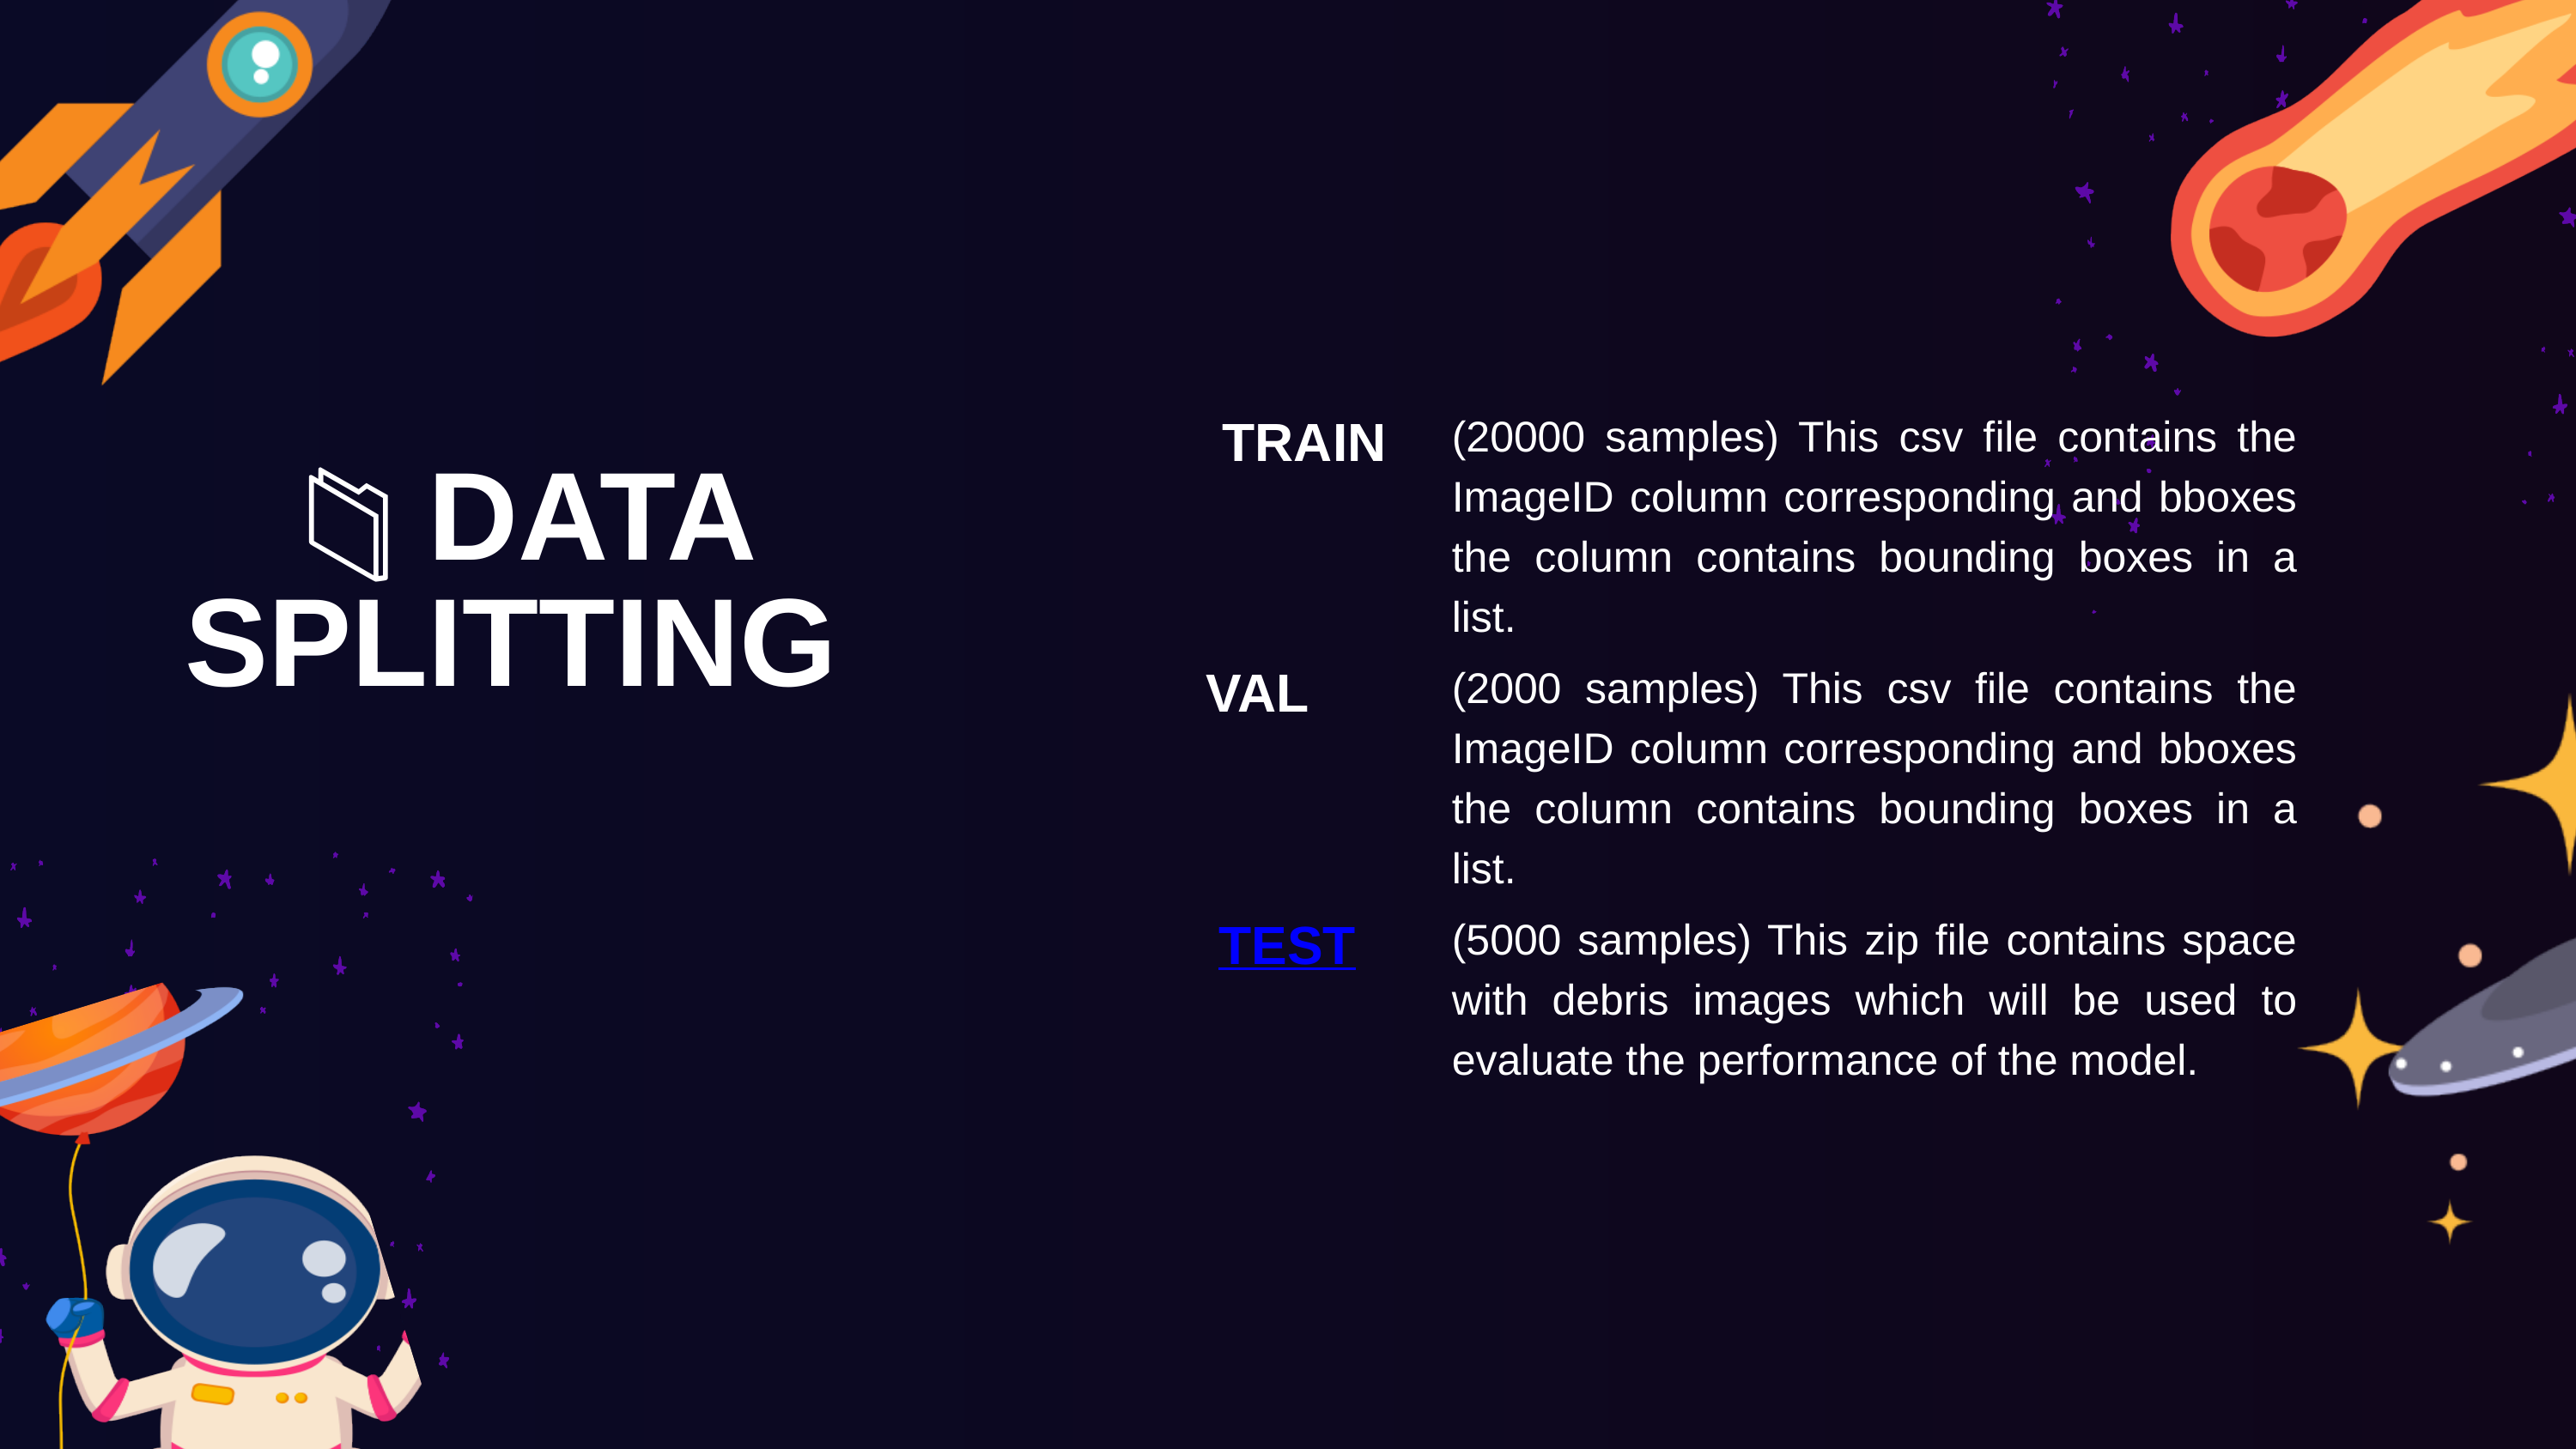

(20000 samples) This csv file contains the ImageID column corresponding and bboxes the column contains bounding boxes in a list.
TRAIN
📁 DATA SPLITTING
(2000 samples) This csv file contains the ImageID column corresponding and bboxes the column contains bounding boxes in a list.
VAL

(5000 samples) This zip file contains space with debris images which will be used to evaluate the performance of the model.
TEST